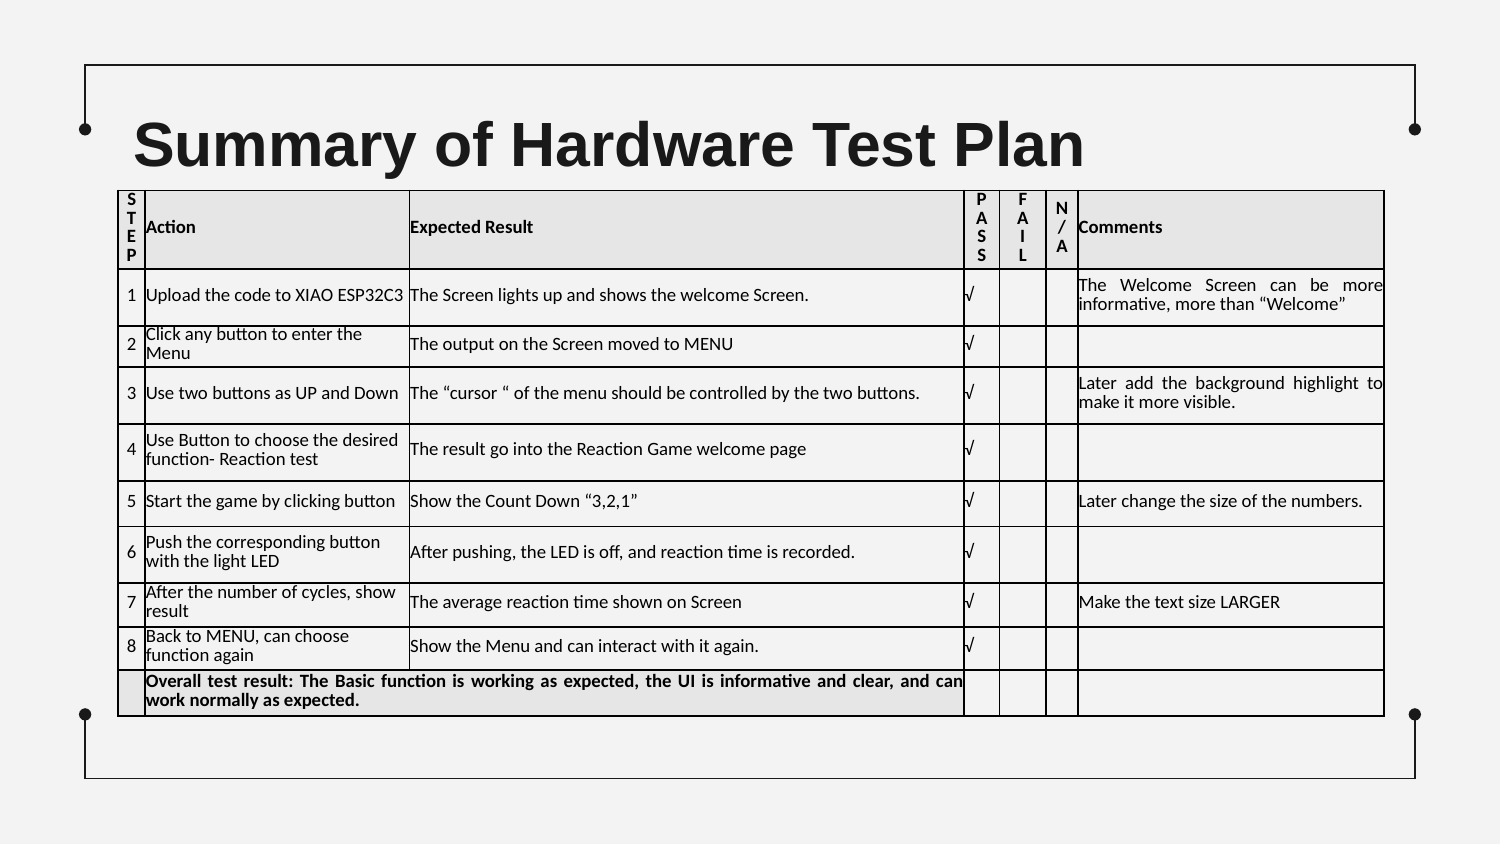

# Summary of Hardware Test Plan
| S T E P | Action | Expected Result | P A S S | F A I L | N / A | Comments |
| --- | --- | --- | --- | --- | --- | --- |
| 1 | Upload the code to XIAO ESP32C3 | The Screen lights up and shows the welcome Screen. | √ |  |  | The Welcome Screen can be more informative, more than “Welcome” |
| 2 | Click any button to enter the Menu | The output on the Screen moved to MENU | √ |  |  |  |
| 3 | Use two buttons as UP and Down | The “cursor “ of the menu should be controlled by the two buttons. | √ |  |  | Later add the background highlight to make it more visible. |
| 4 | Use Button to choose the desired function- Reaction test | The result go into the Reaction Game welcome page | √ |  |  |  |
| 5 | Start the game by clicking button | Show the Count Down “3,2,1” | √ |  |  | Later change the size of the numbers. |
| 6 | Push the corresponding button with the light LED | After pushing, the LED is off, and reaction time is recorded. | √ |  |  |  |
| 7 | After the number of cycles, show result | The average reaction time shown on Screen | √ |  |  | Make the text size LARGER |
| 8 | Back to MENU, can choose function again | Show the Menu and can interact with it again. | √ |  |  |  |
|  | Overall test result: The Basic function is working as expected, the UI is informative and clear, and can work normally as expected. |  |  |  |  |  |